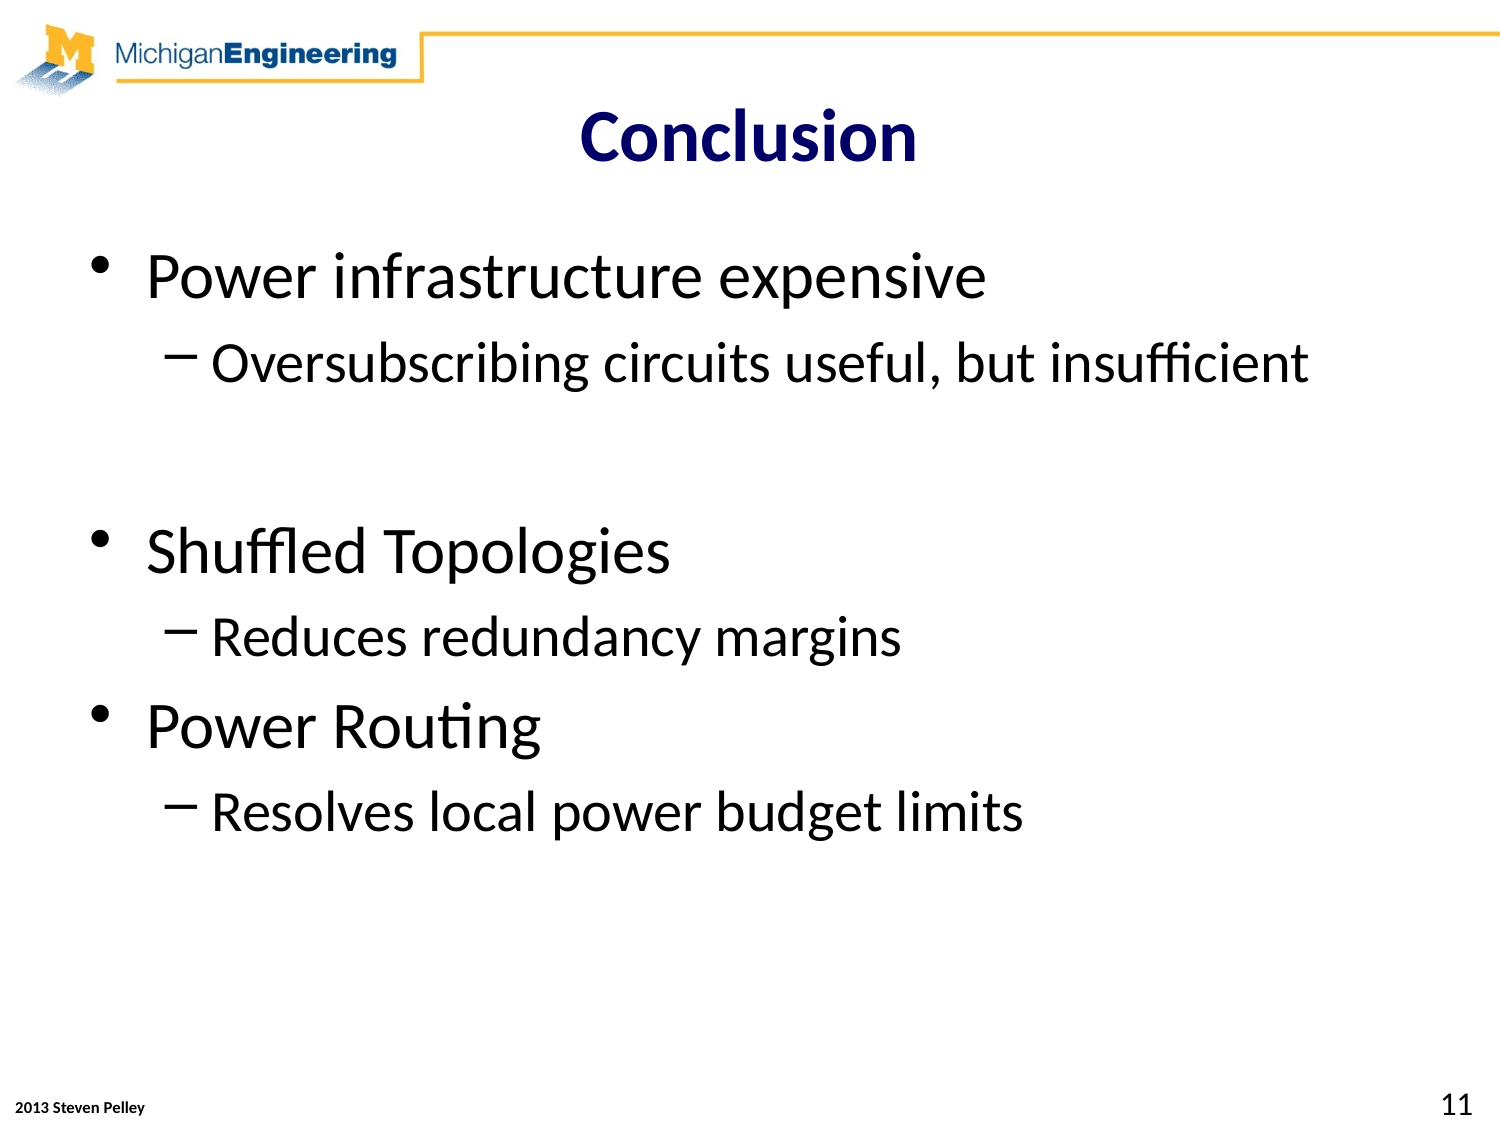

# Conclusion
Power infrastructure expensive
Oversubscribing circuits useful, but insufficient

Shuffled Topologies
Reduces redundancy margins
Power Routing
Resolves local power budget limits

119